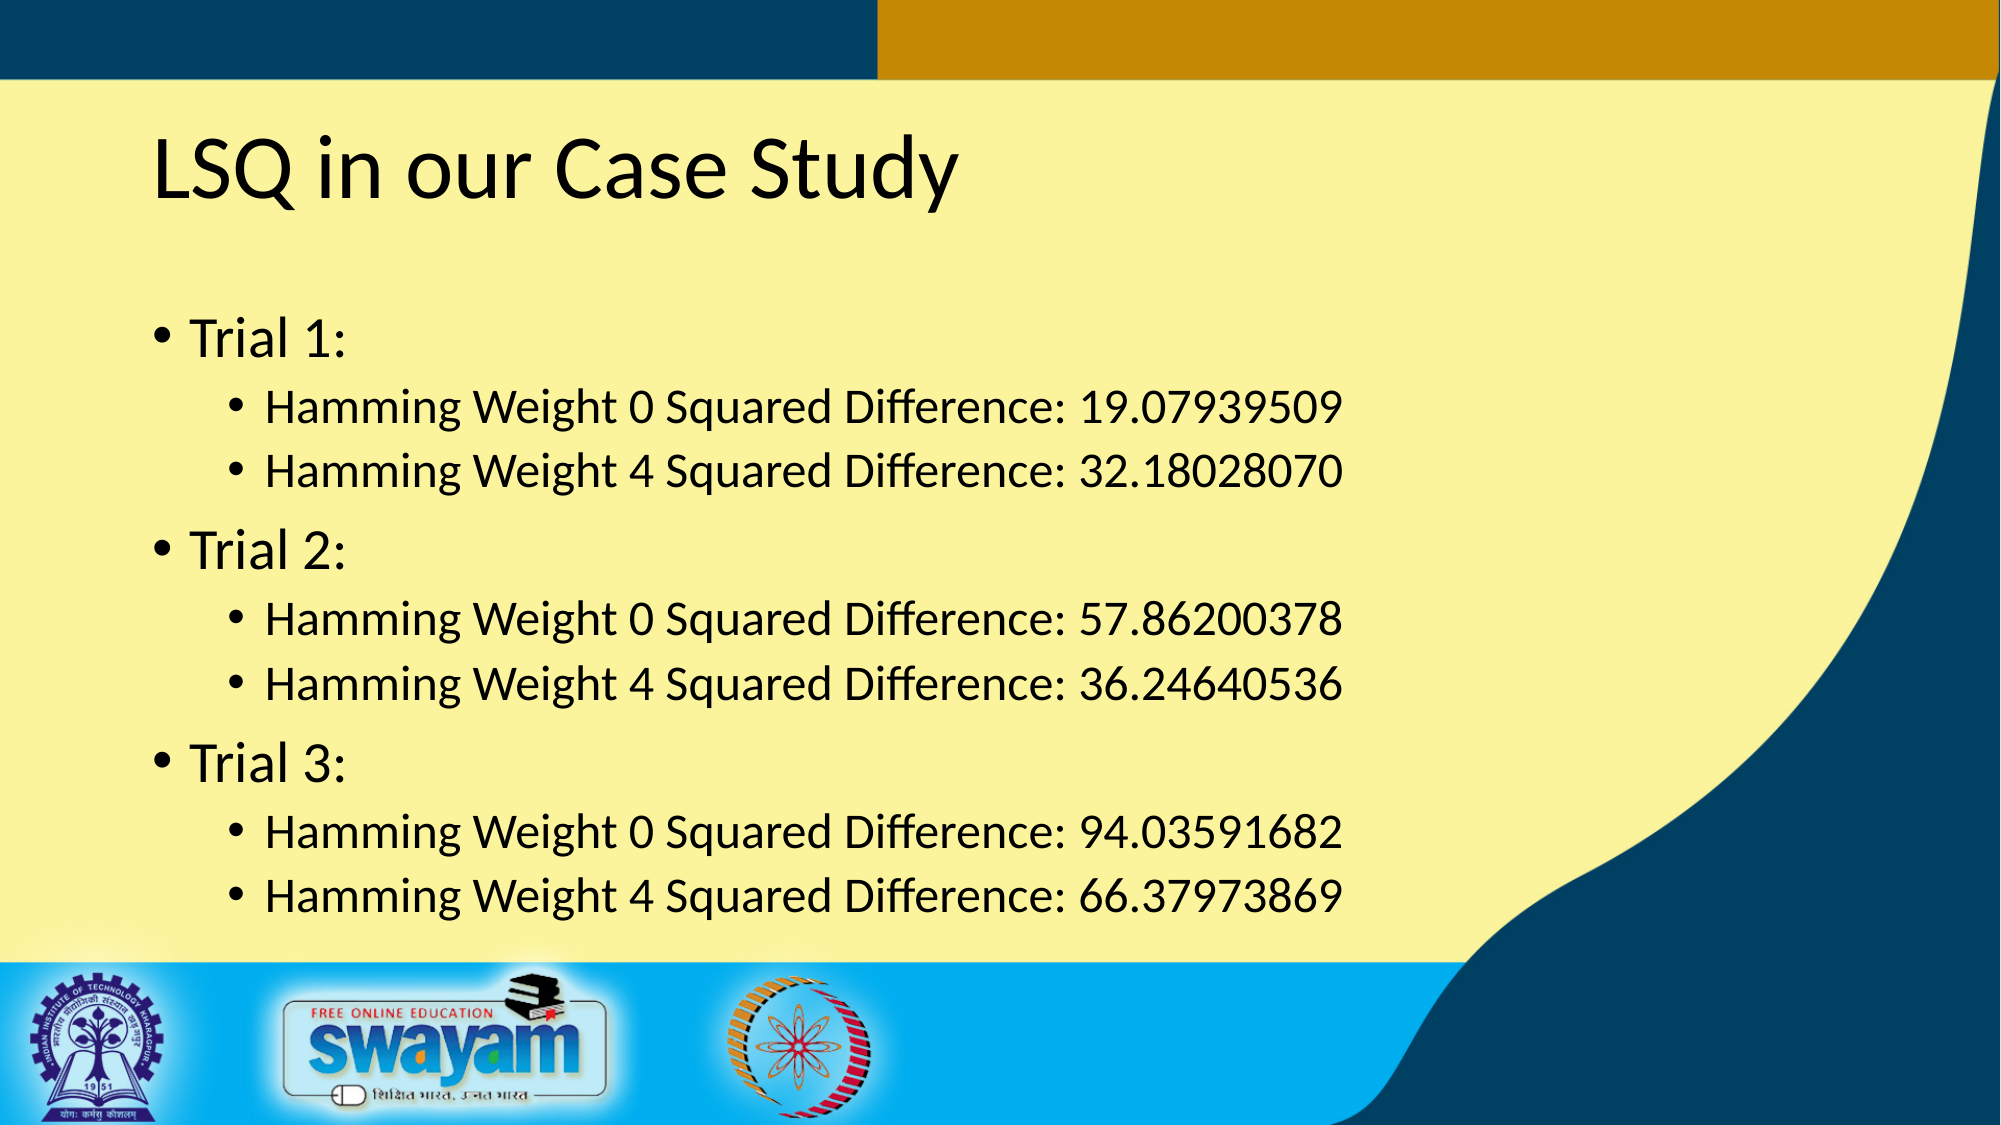

# LSQ in our Case Study
Trial 1:
Hamming Weight 0 Squared Difference: 19.07939509
Hamming Weight 4 Squared Difference: 32.18028070
Trial 2:
Hamming Weight 0 Squared Difference: 57.86200378
Hamming Weight 4 Squared Difference: 36.24640536
Trial 3:
Hamming Weight 0 Squared Difference: 94.03591682
Hamming Weight 4 Squared Difference: 66.37973869